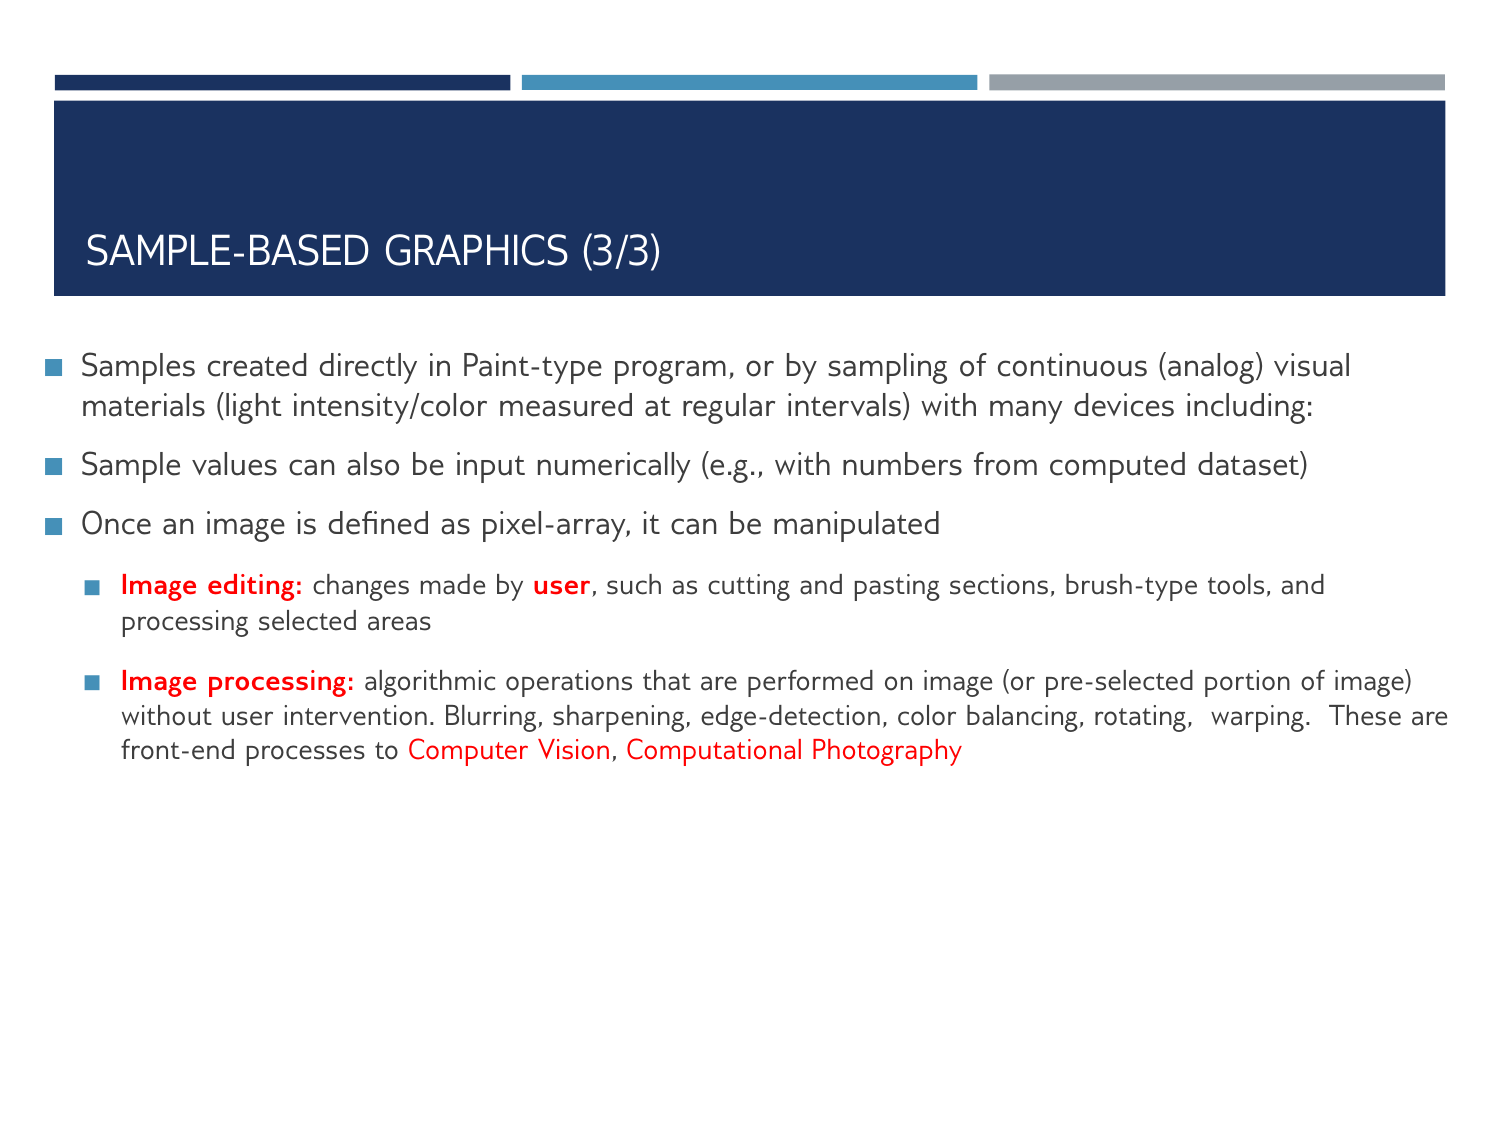

# SAMPLE-BASED GRAPHICS (3/3)
Samples created directly in Paint-type program, or by sampling of continuous (analog) visual materials (light intensity/color measured at regular intervals) with many devices including:
Sample values can also be input numerically (e.g., with numbers from computed dataset)
Once an image is defined as pixel-array, it can be manipulated
Image editing: changes made by user, such as cutting and pasting sections, brush-type tools, and processing selected areas
Image processing: algorithmic operations that are performed on image (or pre-selected portion of image) without user intervention. Blurring, sharpening, edge-detection, color balancing, rotating,  warping.  These are front-end processes to Computer Vision, Computational Photography